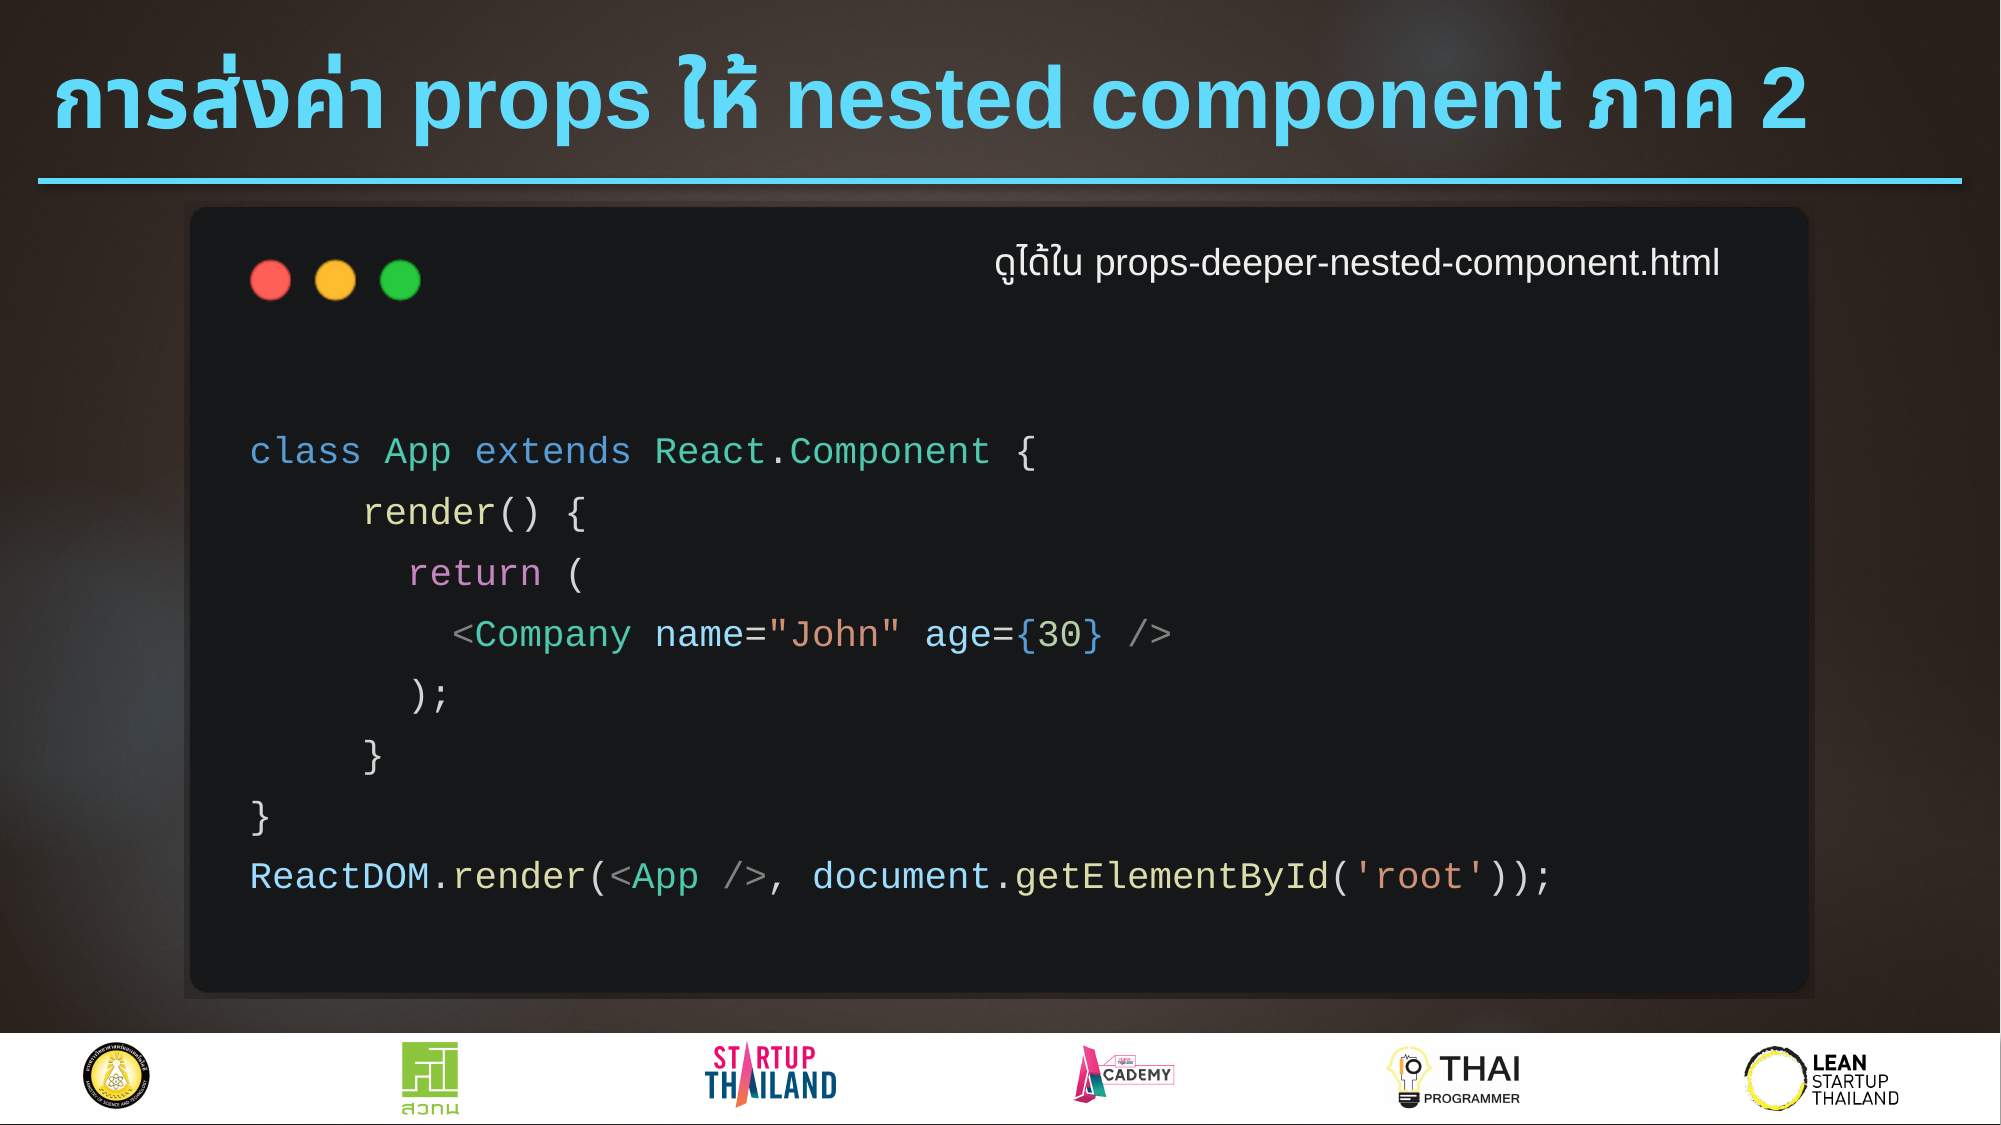

# การส่งค่า props ให้ nested component ภาค 2
ดูได้ใน props-deeper-nested-component.html
class App extends React.Component {
     render() {
       return (
         <Company name="John" age={30} />
       );
     }
}
ReactDOM.render(<App />, document.getElementById('root'));